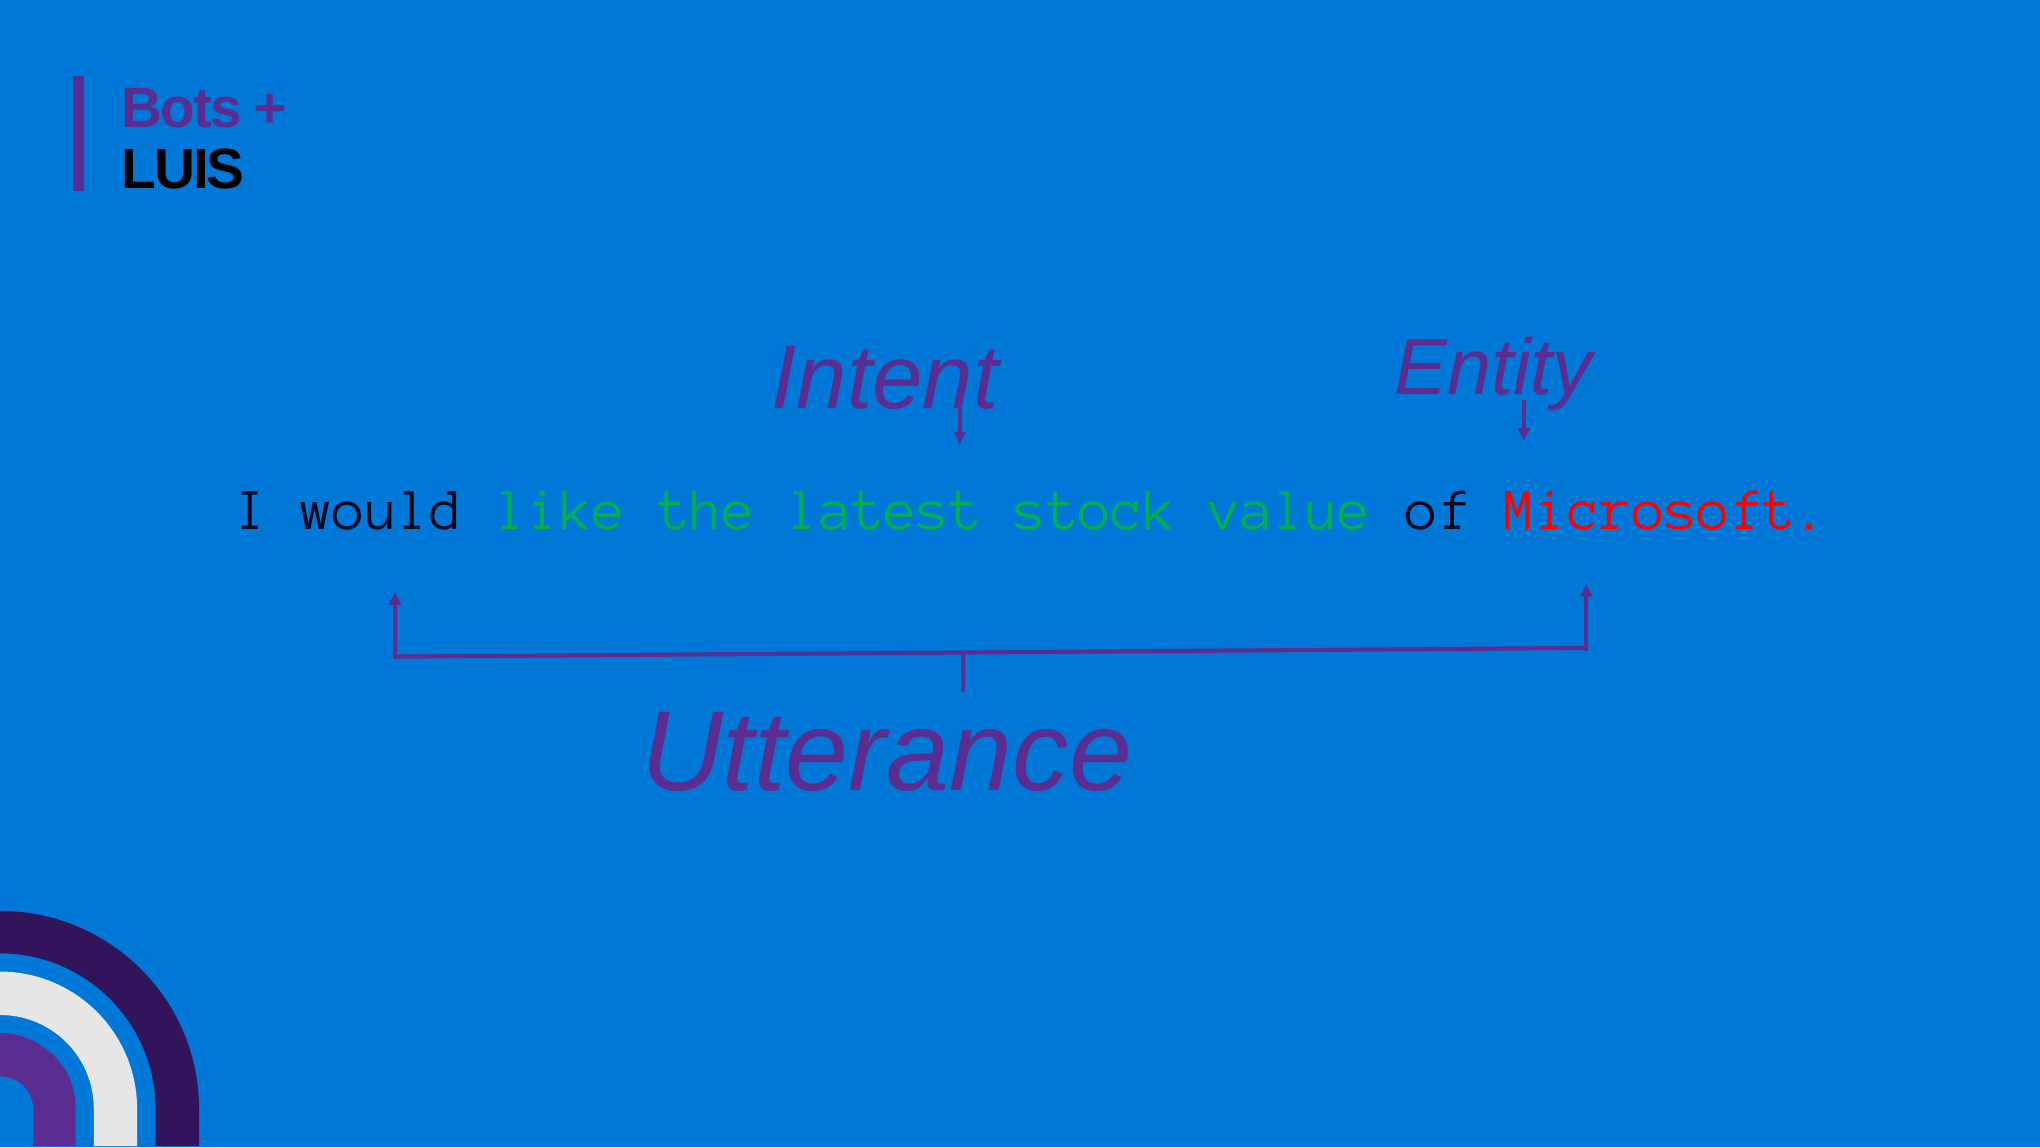

# Bots + LUIS

Entity
Intent
I would like the latest stock value of Microsoft.
Utterance